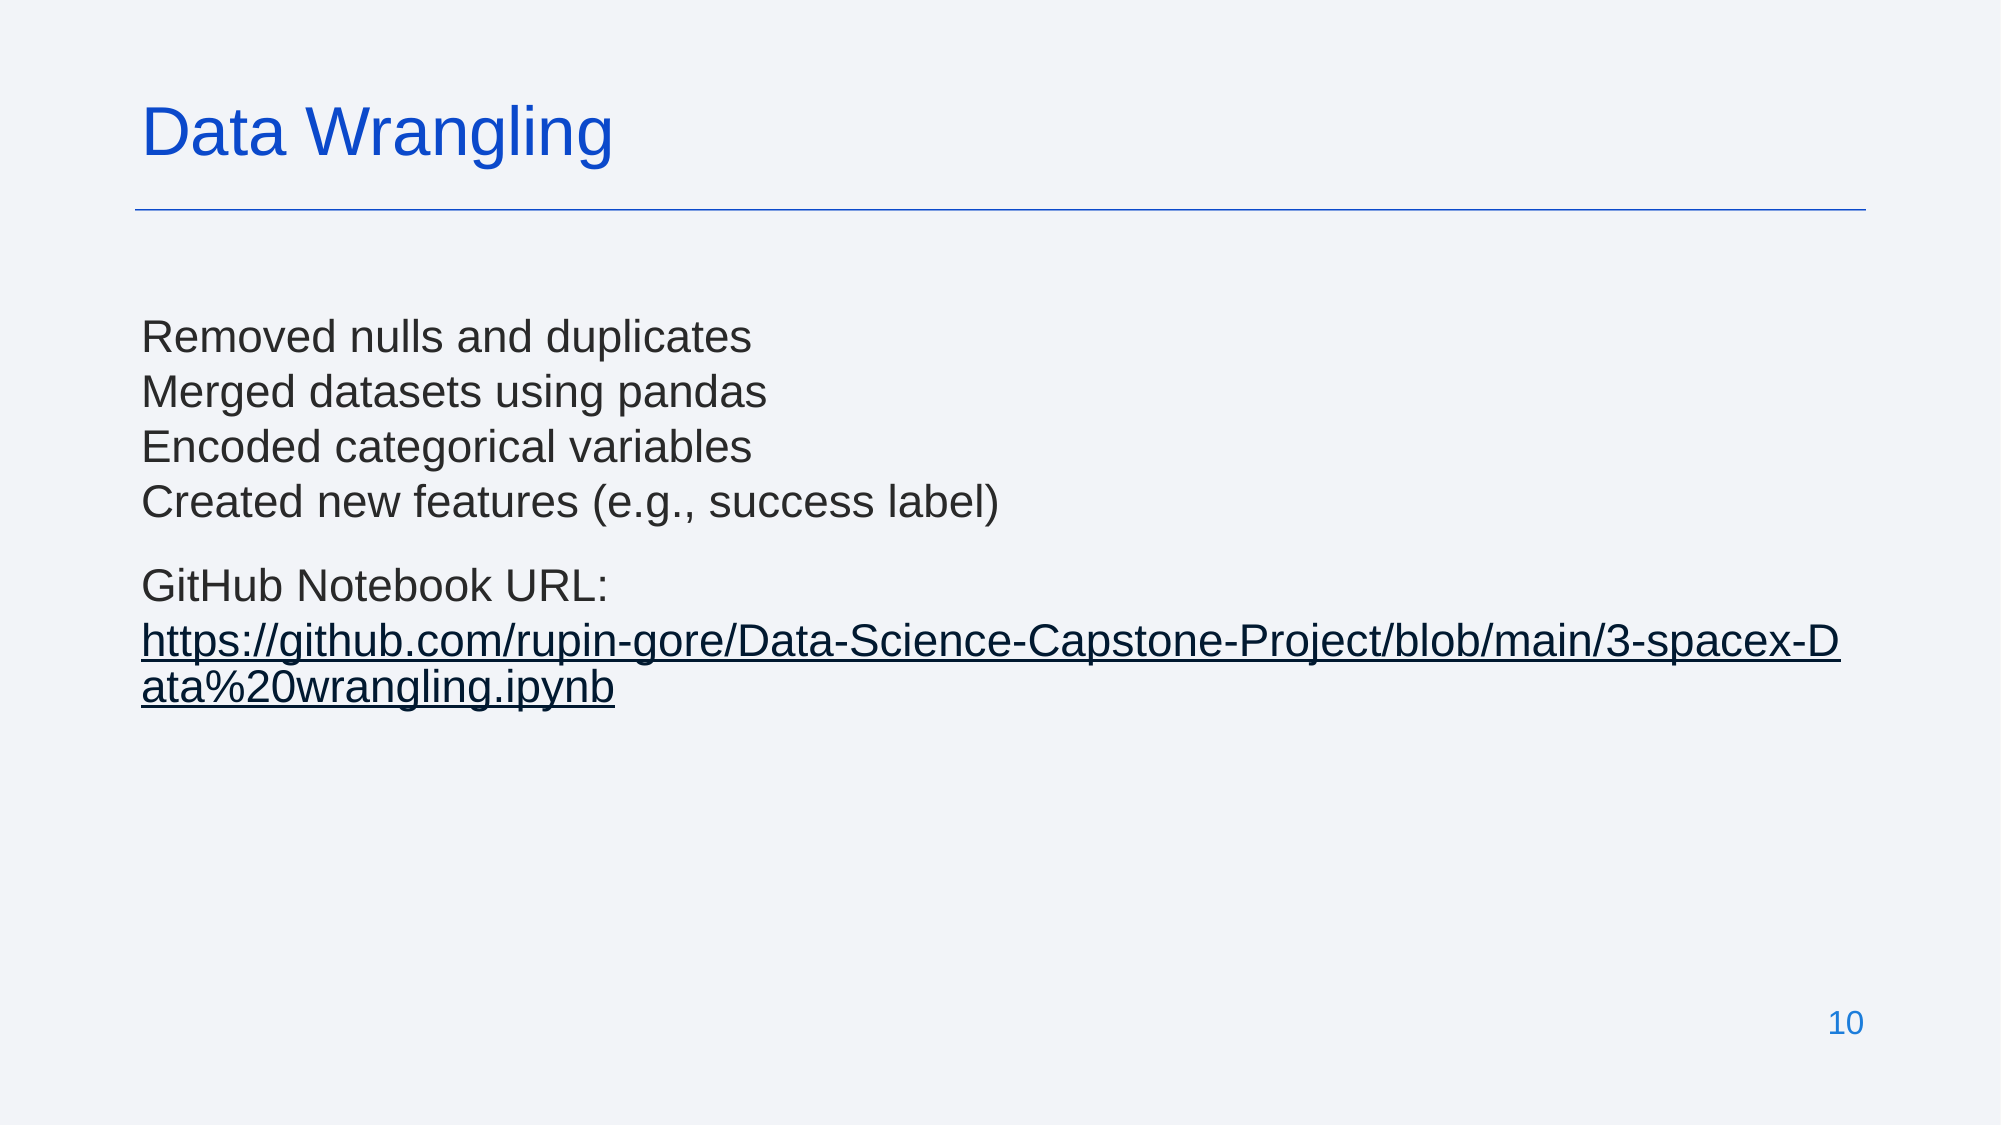

Data Wrangling
Removed nulls and duplicates
Merged datasets using pandas
Encoded categorical variables
Created new features (e.g., success label)
GitHub Notebook URL: https://github.com/rupin-gore/Data-Science-Capstone-Project/blob/main/3-spacex-Data%20wrangling.ipynb

10